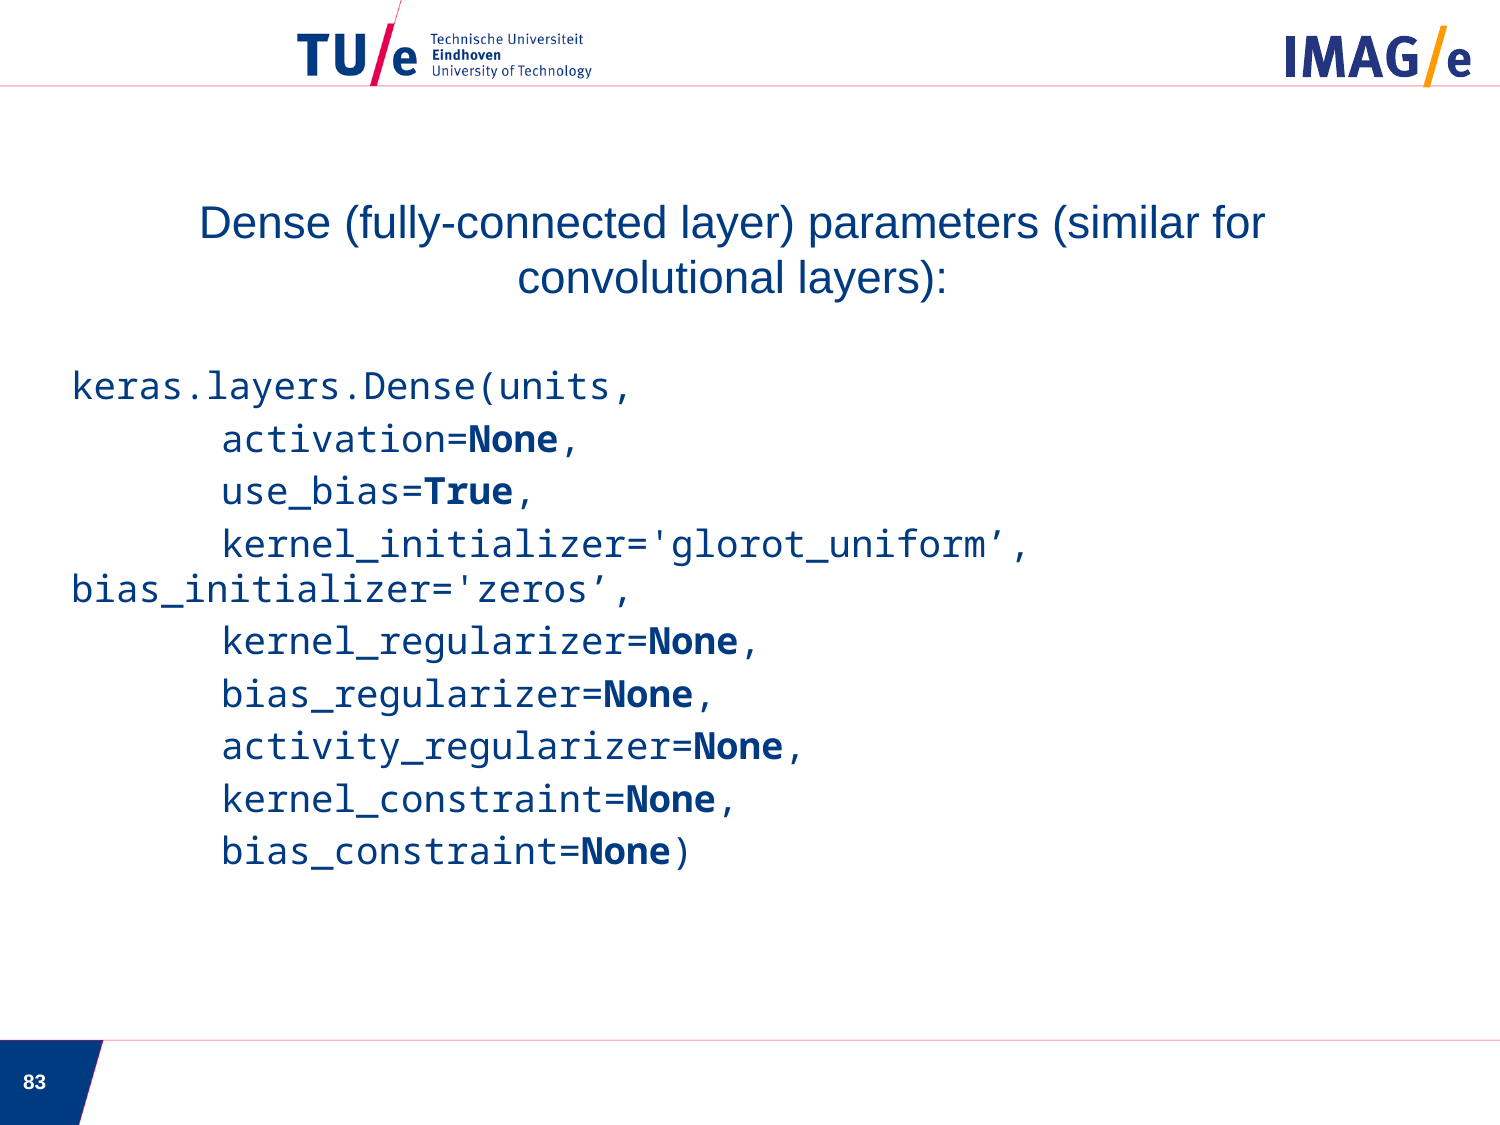

Dense (fully-connected layer) parameters (similar for convolutional layers):

keras.layers.Dense(units,
	activation=None,
	use_bias=True,
	kernel_initializer='glorot_uniform’, 	bias_initializer='zeros’,
	kernel_regularizer=None,
	bias_regularizer=None,
	activity_regularizer=None,
	kernel_constraint=None,
	bias_constraint=None)
83